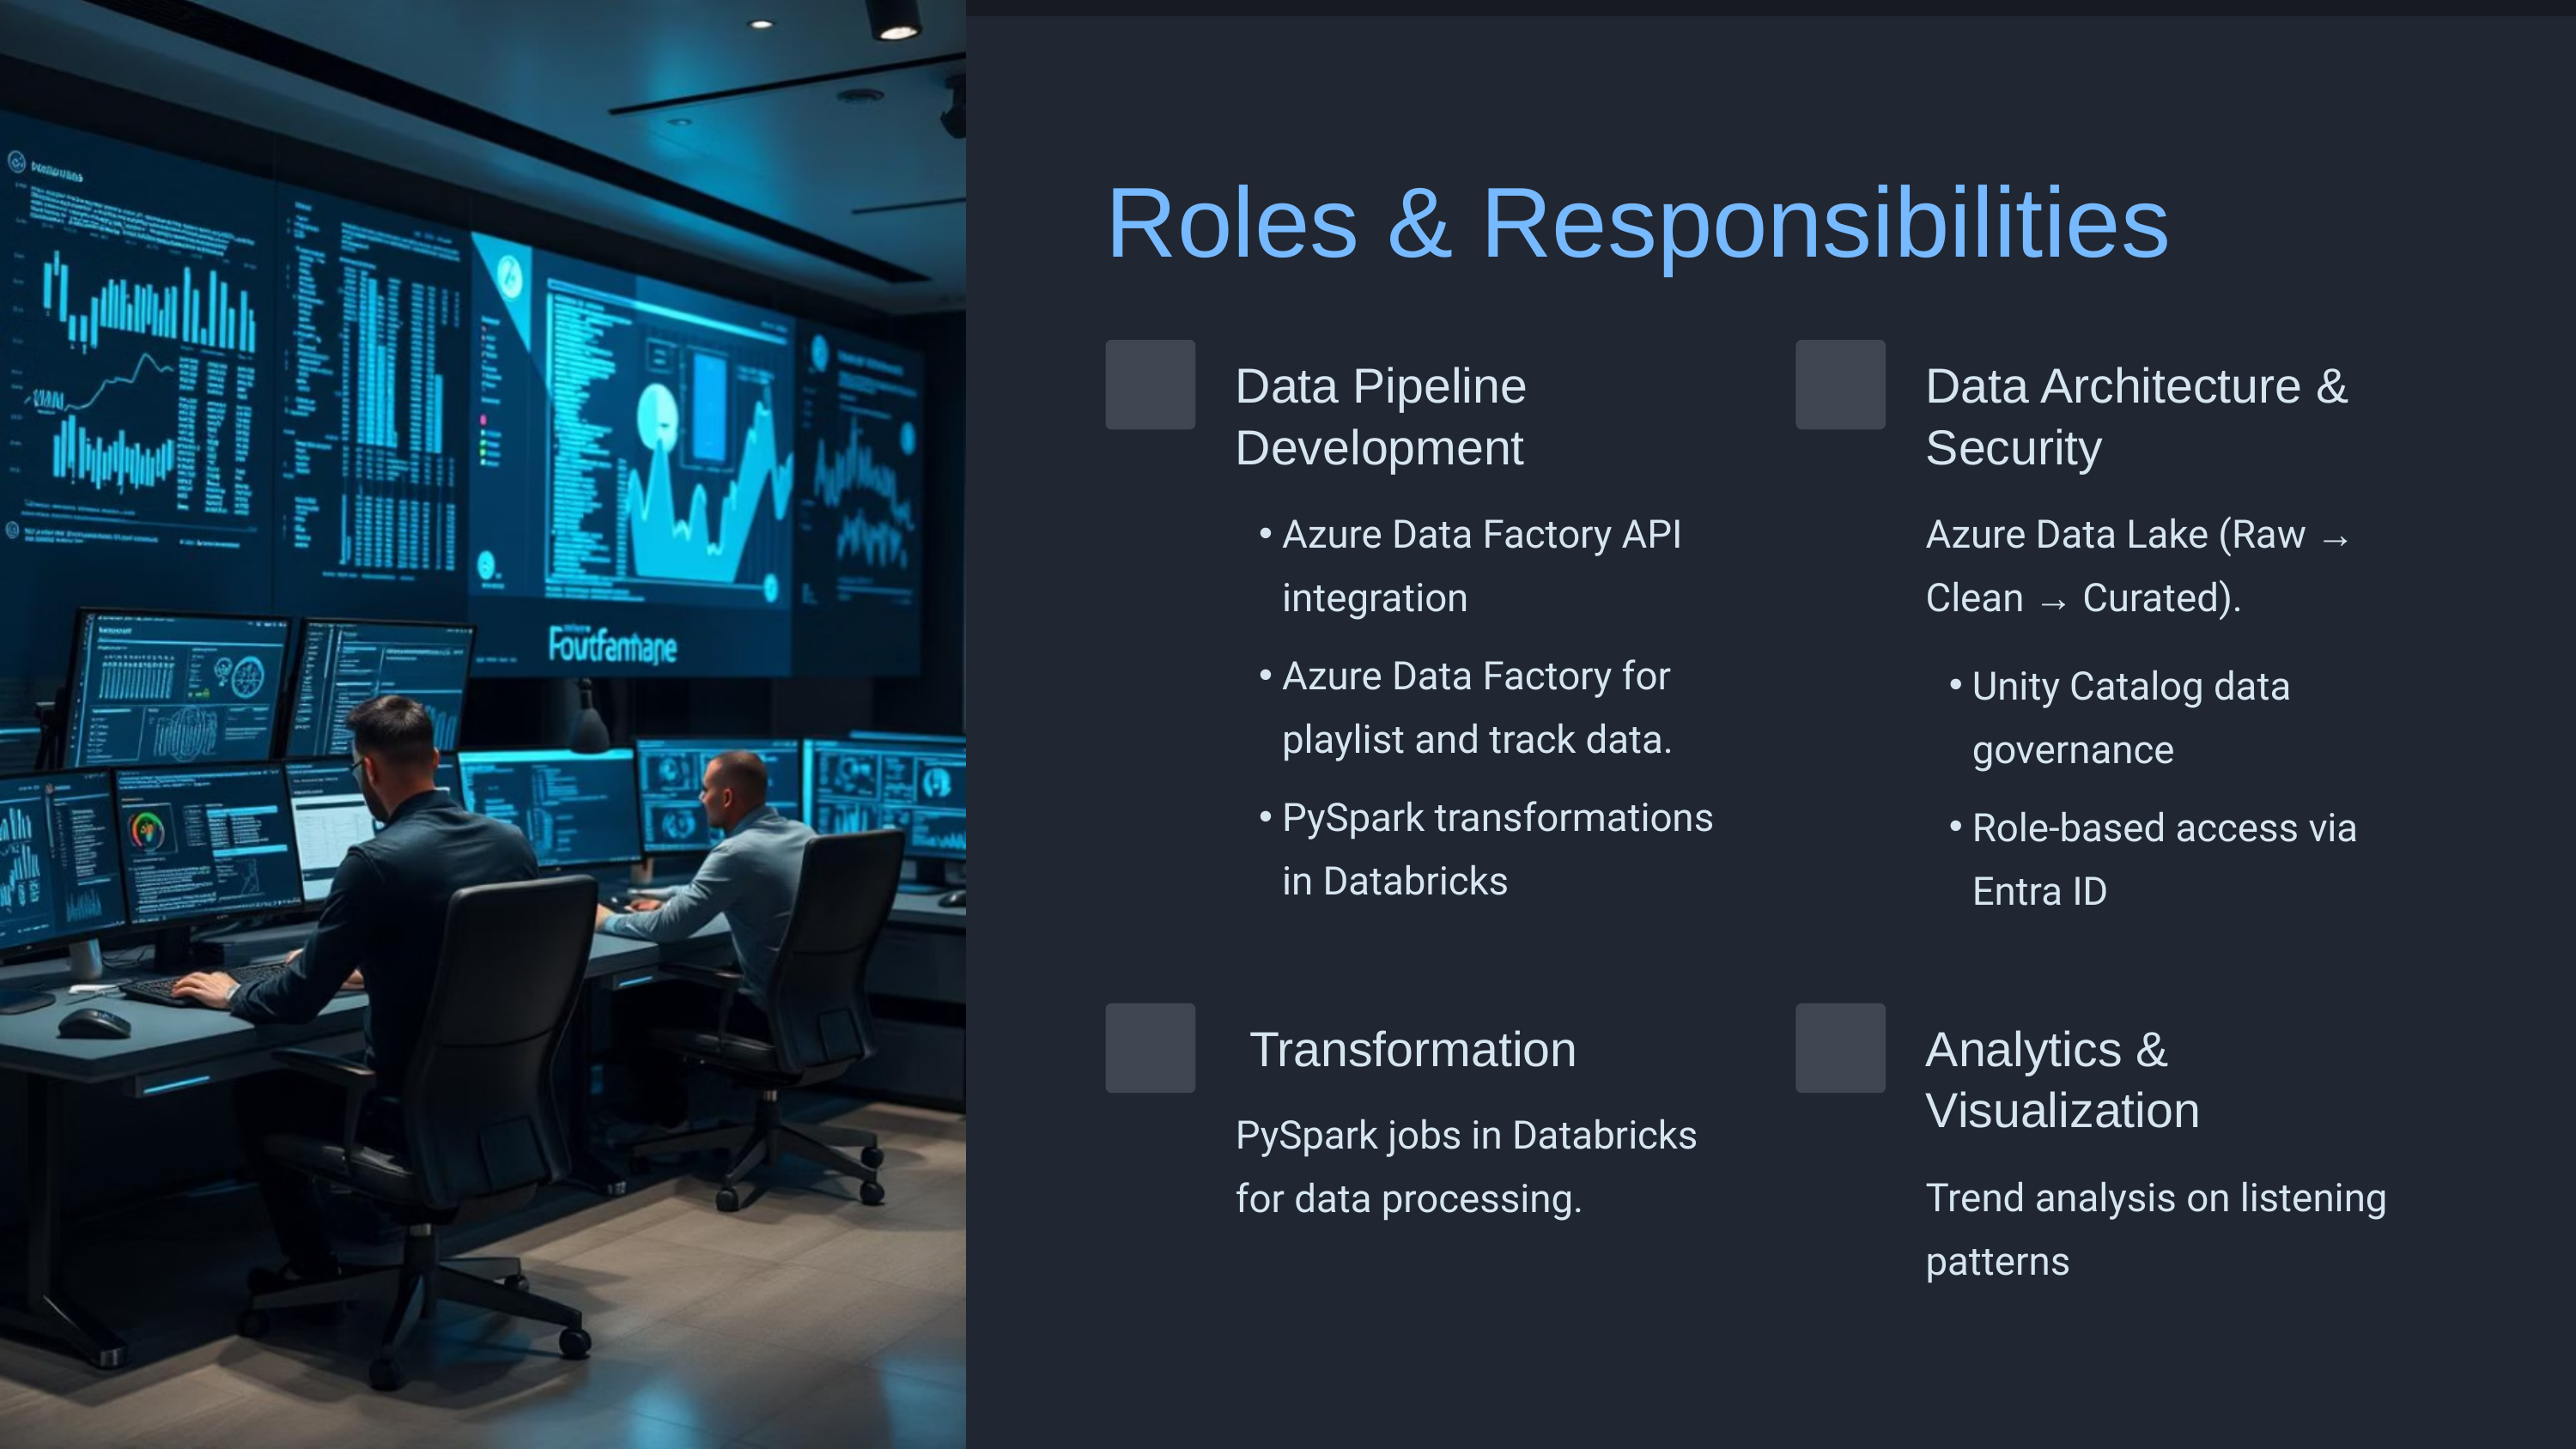

Roles & Responsibilities

Data Pipeline Development

Data Architecture & Security

Azure Data Factory API integration

Azure Data Lake (Raw → Clean → Curated).

Azure Data Factory for playlist and track data.

Unity Catalog data governance

PySpark transformations in Databricks

Role-based access via Entra ID

 Transformation

Analytics & Visualization

PySpark jobs in Databricks for data processing.

Trend analysis on listening patterns